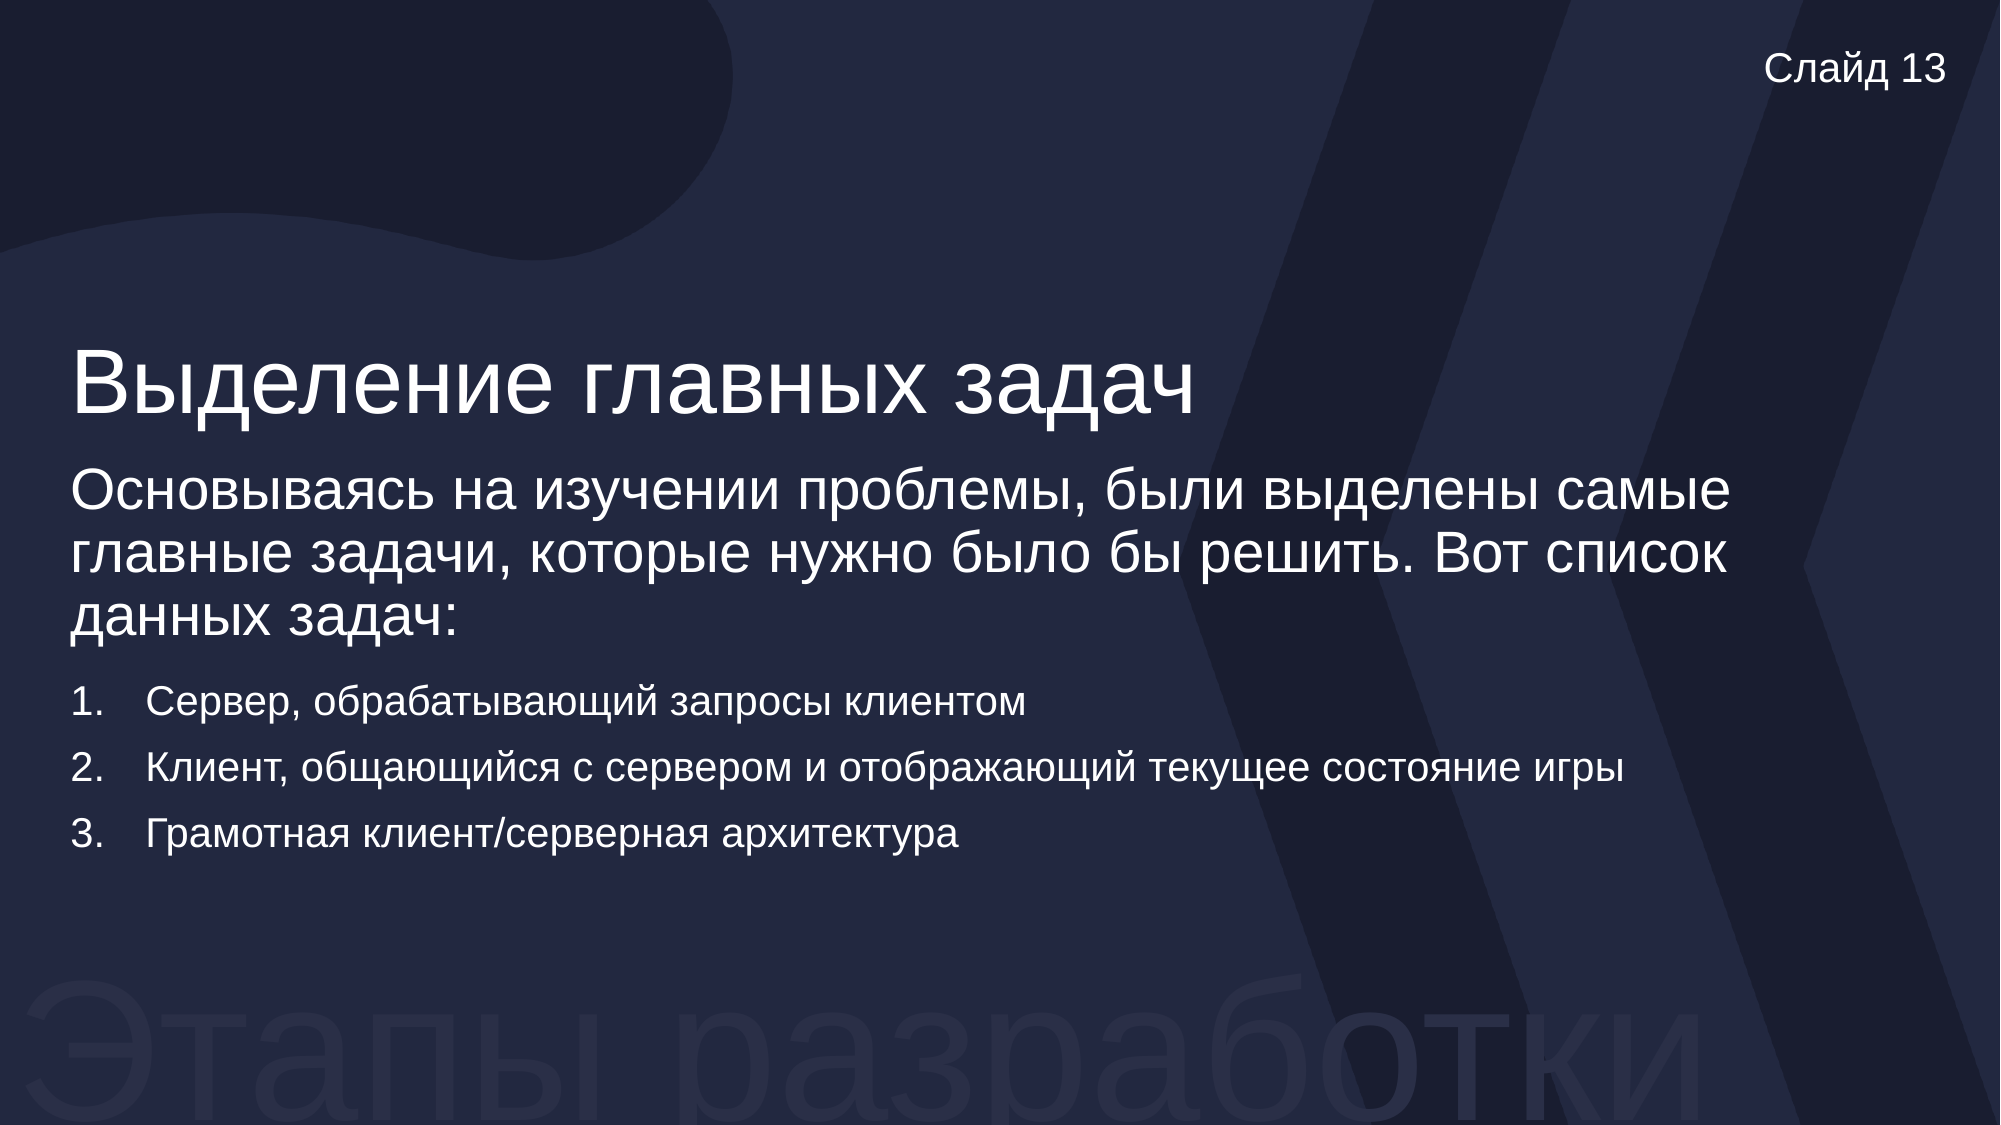

Слайд 13
# Выделение главных задач
Основываясь на изучении проблемы, были выделены самые главные задачи, которые нужно было бы решить. Вот список данных задач:
Сервер, обрабатывающий запросы клиентом
Клиент, общающийся с сервером и отображающий текущее состояние игры
Грамотная клиент/серверная архитектура
Этапы разработки